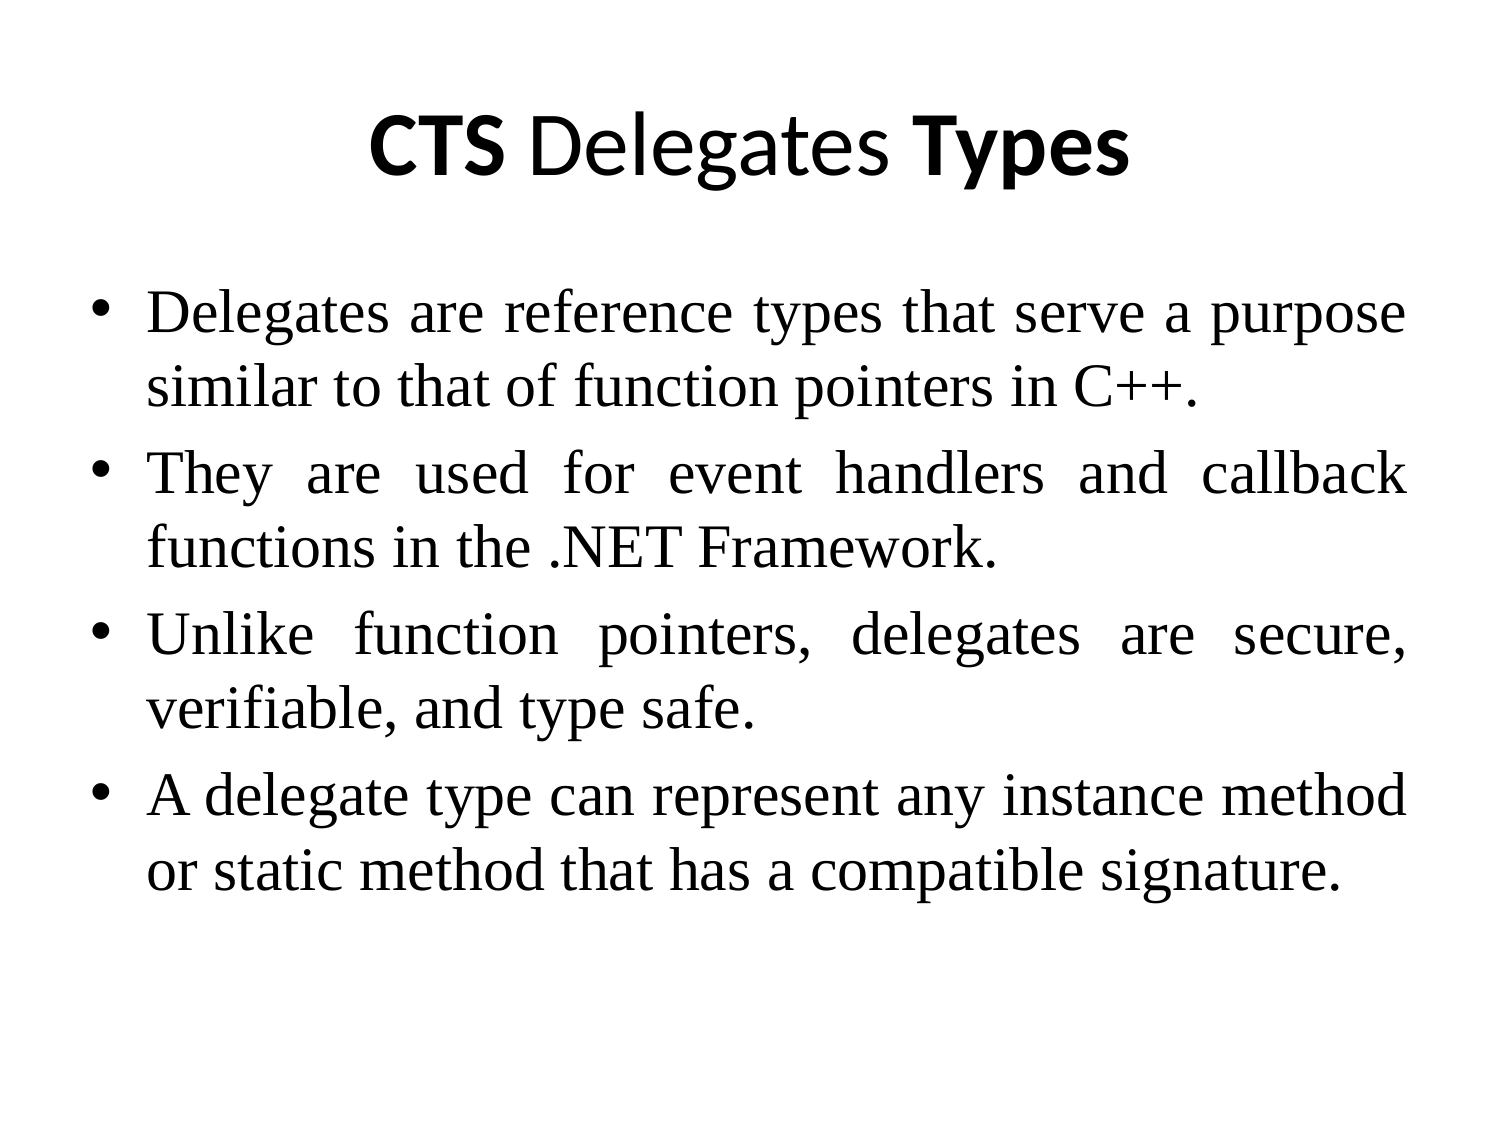

# CTS Delegates Types
Delegates are reference types that serve a purpose similar to that of function pointers in C++.
They are used for event handlers and callback functions in the .NET Framework.
Unlike function pointers, delegates are secure, verifiable, and type safe.
A delegate type can represent any instance method or static method that has a compatible signature.